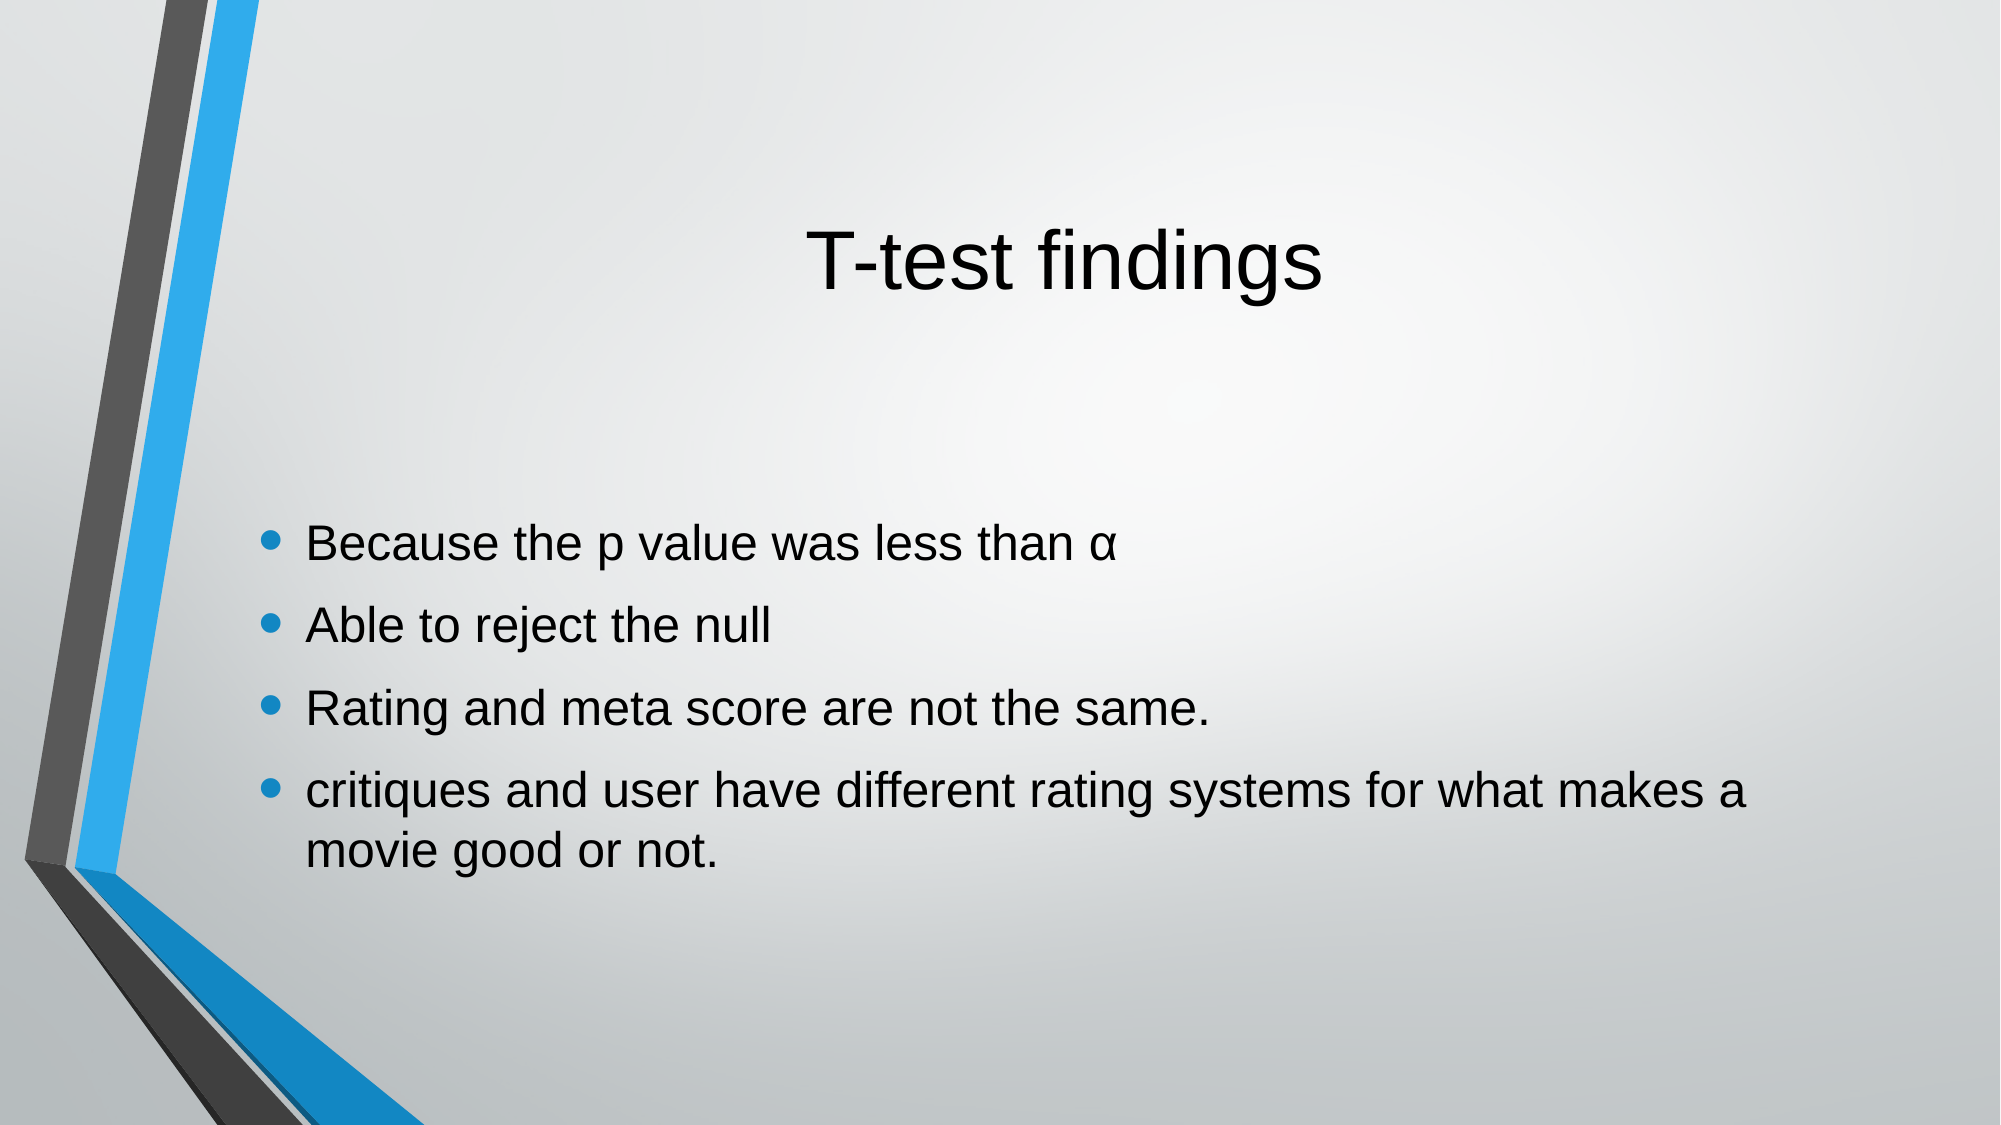

# T-test findings
Because the p value was less than α
Able to reject the null
Rating and meta score are not the same.
critiques and user have different rating systems for what makes a movie good or not.